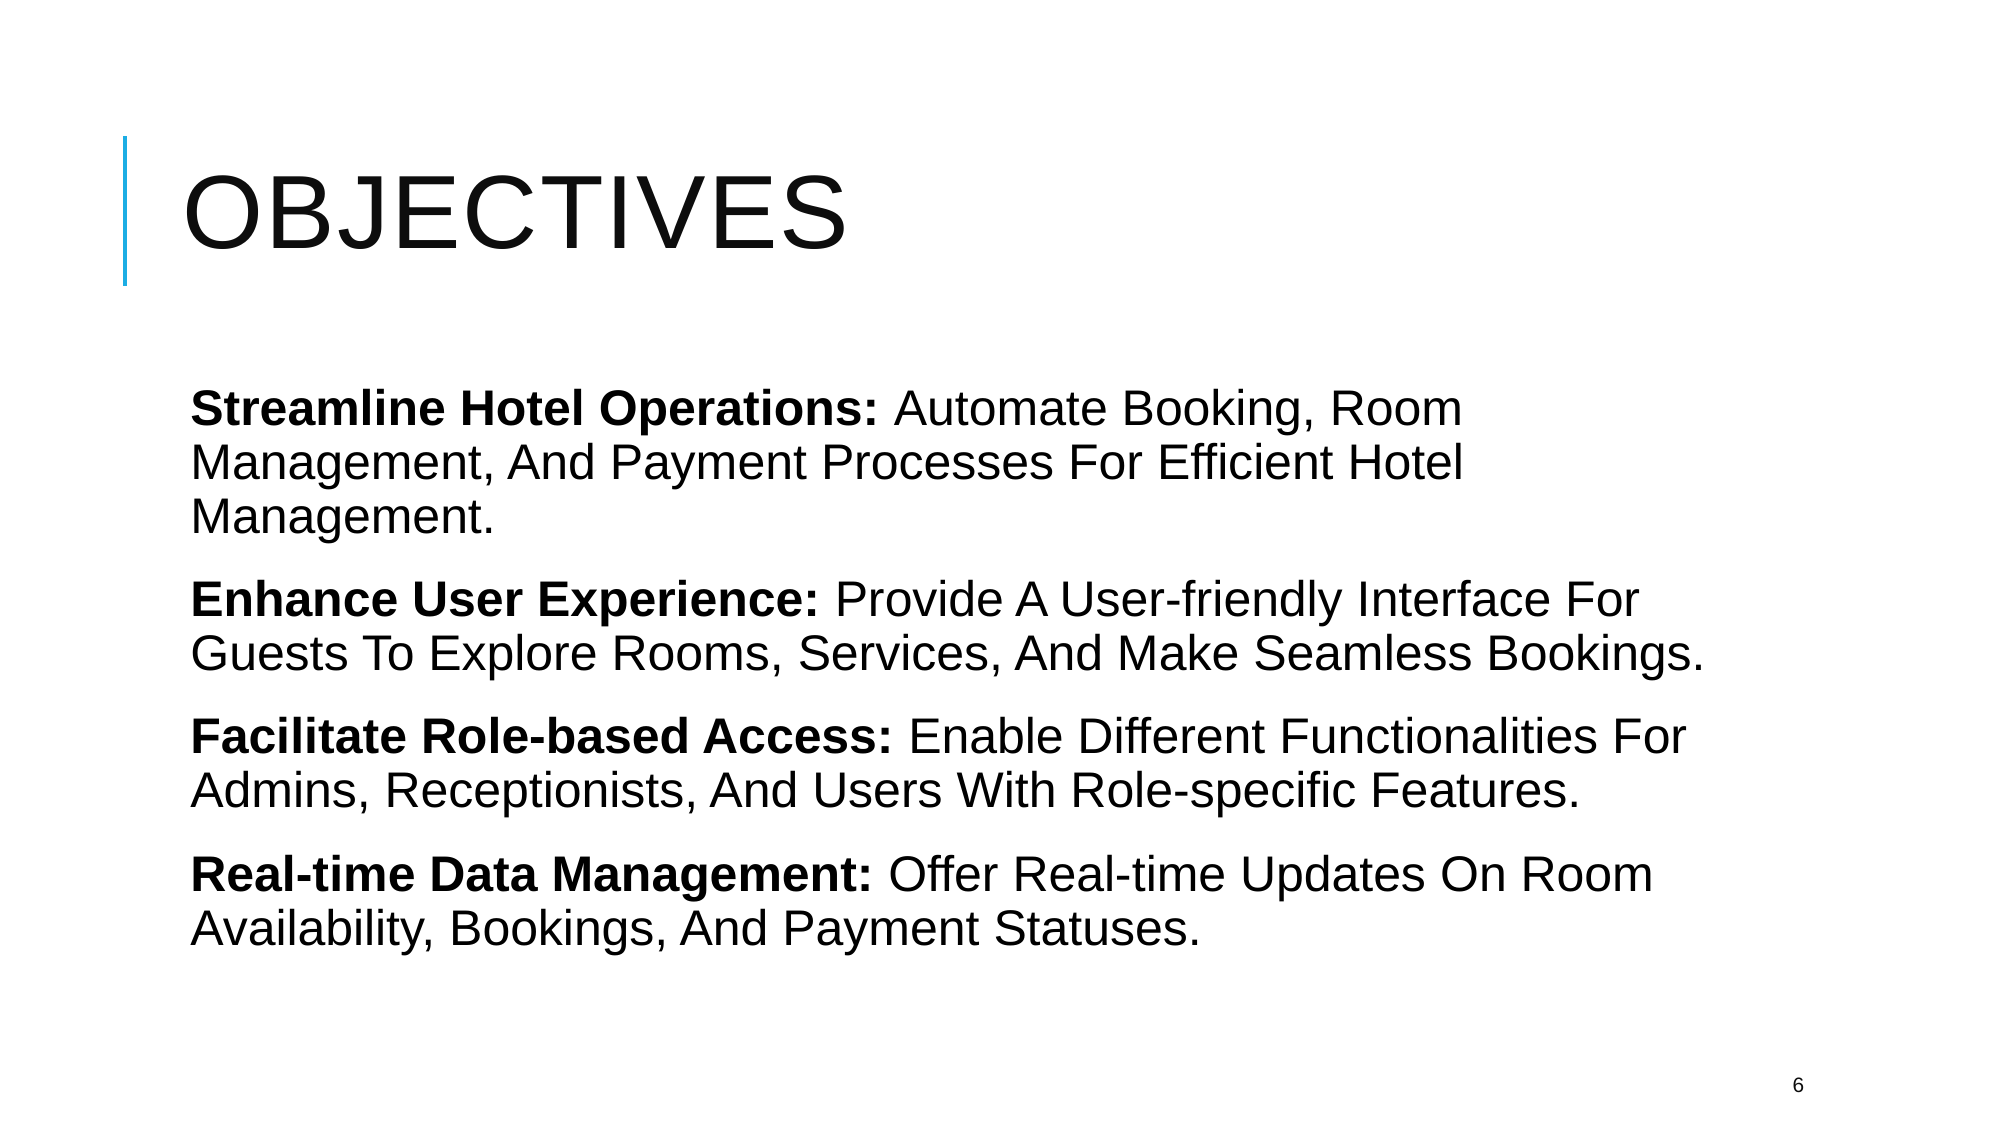

# Objectives
Streamline Hotel Operations: Automate Booking, Room Management, And Payment Processes For Efficient Hotel Management.
Enhance User Experience: Provide A User-friendly Interface For Guests To Explore Rooms, Services, And Make Seamless Bookings.
Facilitate Role-based Access: Enable Different Functionalities For Admins, Receptionists, And Users With Role-specific Features.
Real-time Data Management: Offer Real-time Updates On Room Availability, Bookings, And Payment Statuses.
6